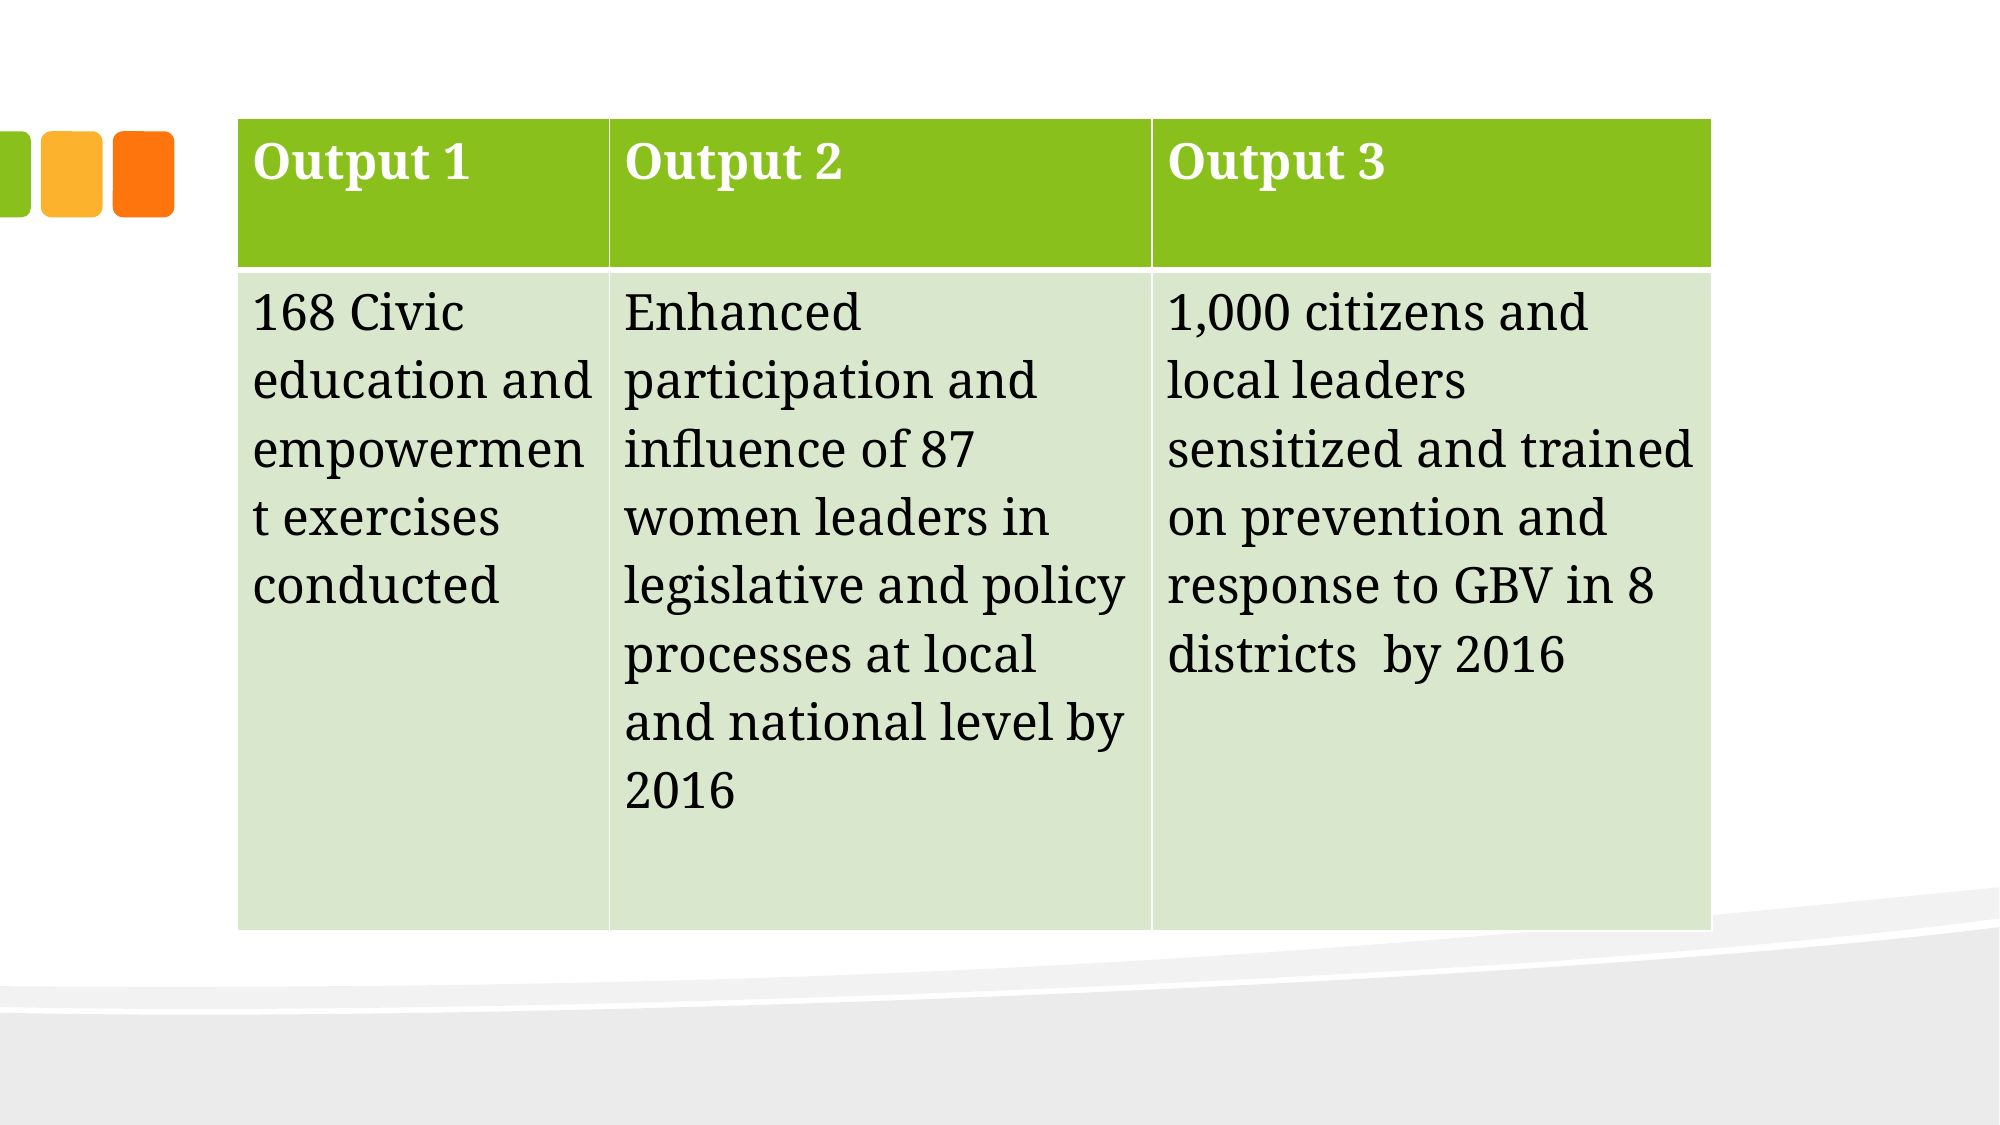

| Output 1 | Output 2 | Output 3 |
| --- | --- | --- |
| 168 Civic education and empowerment exercises conducted | Enhanced participation and influence of 87 women leaders in legislative and policy processes at local and national level by 2016 | 1,000 citizens and local leaders sensitized and trained on prevention and response to GBV in 8 districts by 2016 |